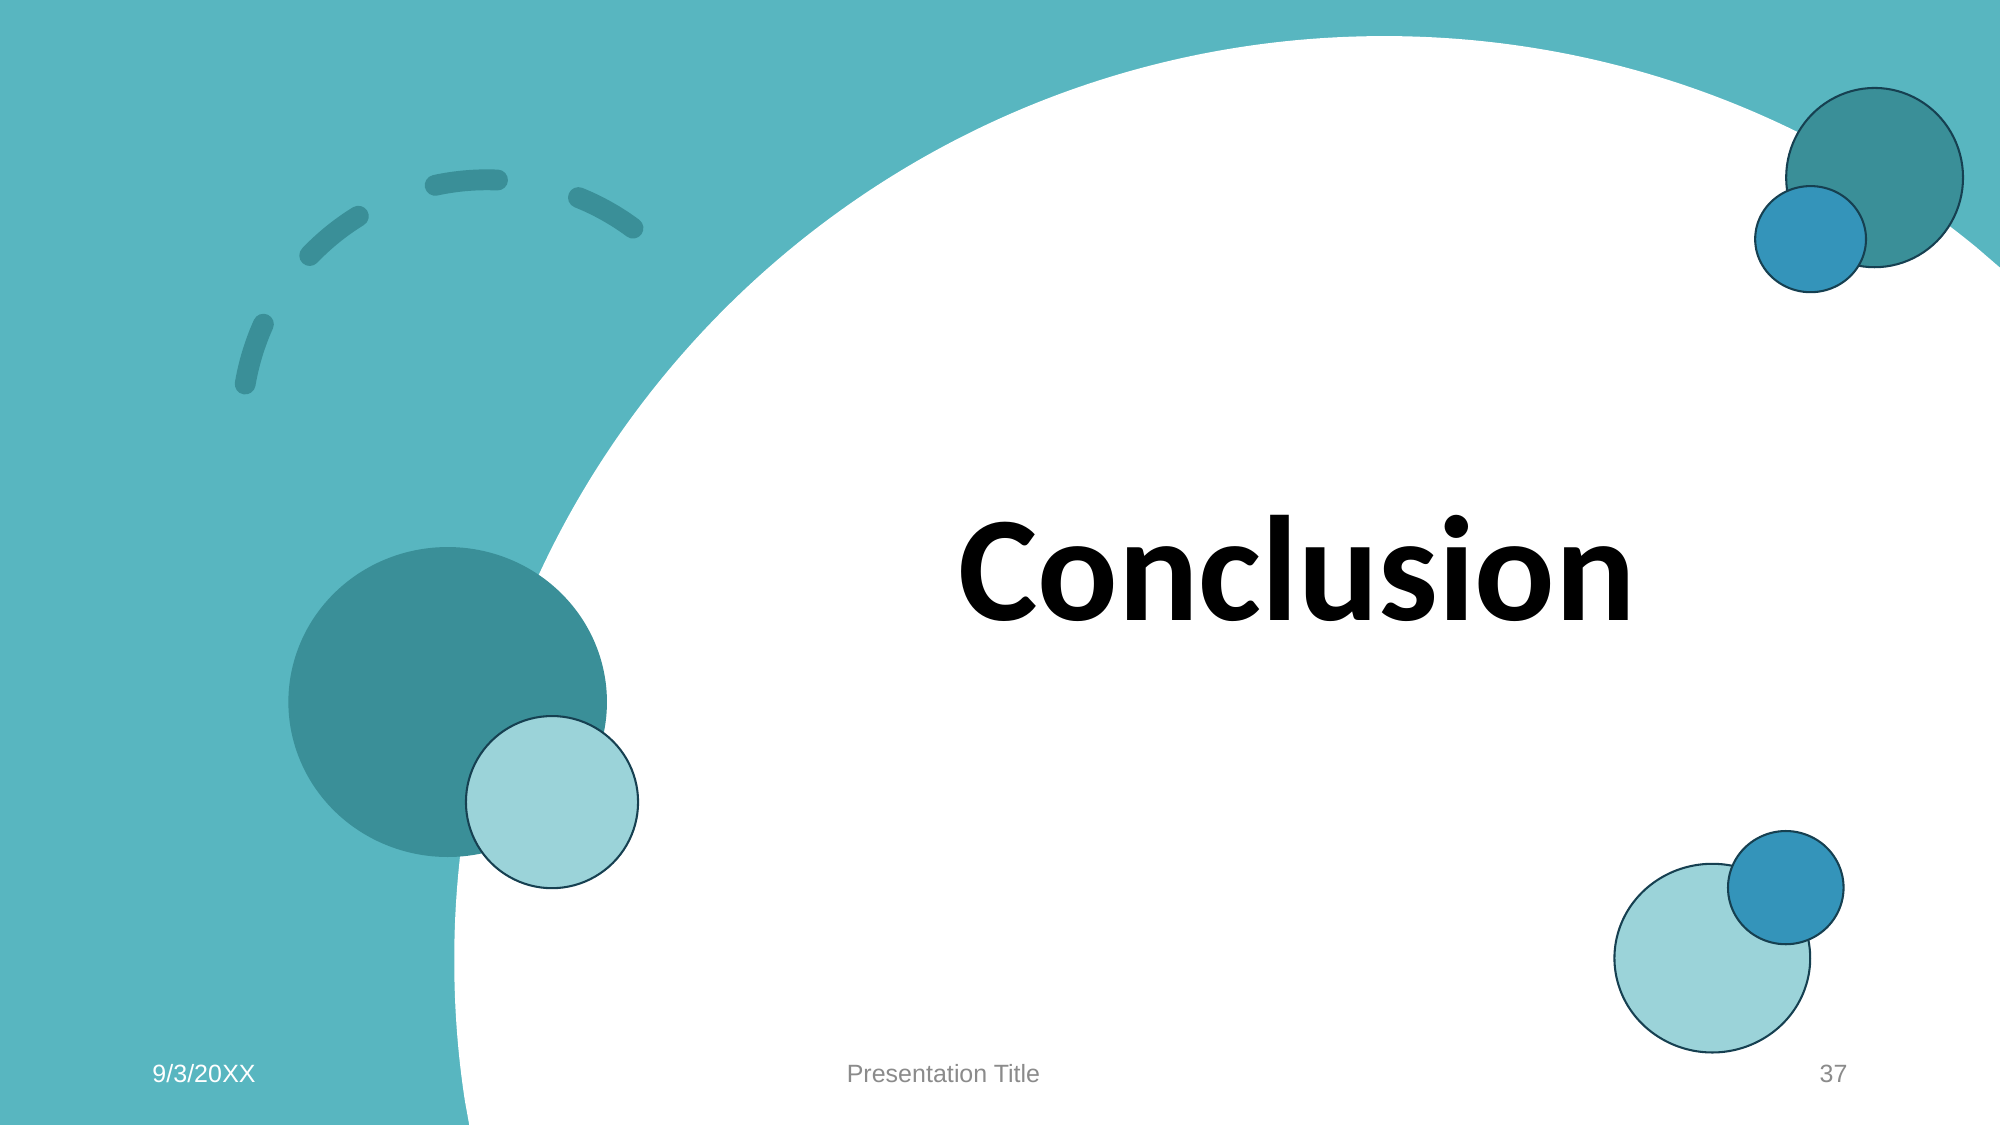

# Conclusion

Conclusion

9/3/20XX
Presentation Title
37